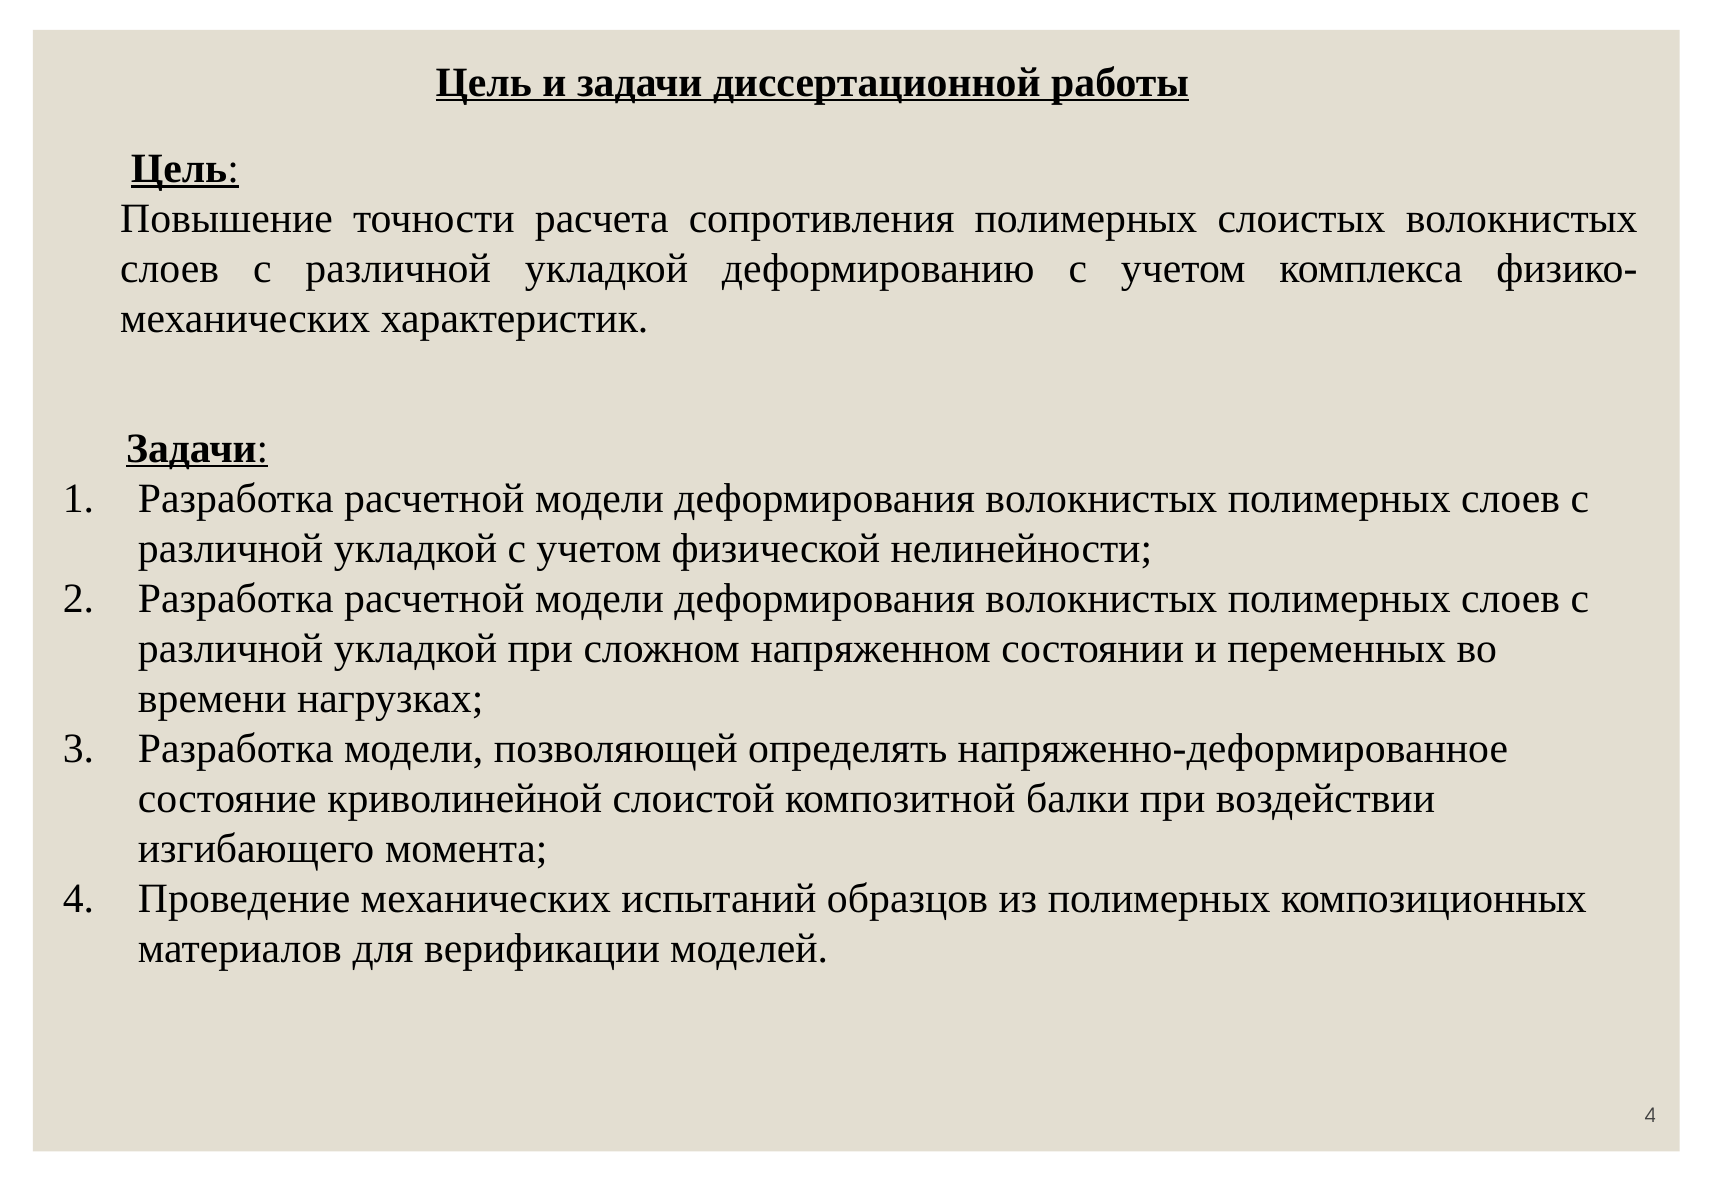

Цель и задачи диссертационной работы
 Цель:
Повышение точности расчета сопротивления полимерных слоистых волокнистых слоев с различной укладкой деформированию с учетом комплекса физико-механических характеристик.
      Задачи:
Разработка расчетной модели деформирования волокнистых полимерных слоев с различной укладкой с учетом физической нелинейности;
Разработка расчетной модели деформирования волокнистых полимерных слоев с различной укладкой при сложном напряженном состоянии и переменных во времени нагрузках;
Разработка модели, позволяющей определять напряженно-деформированное состояние криволинейной слоистой композитной балки при воздействии изгибающего момента;
Проведение механических испытаний образцов из полимерных композиционных материалов для верификации моделей.
4